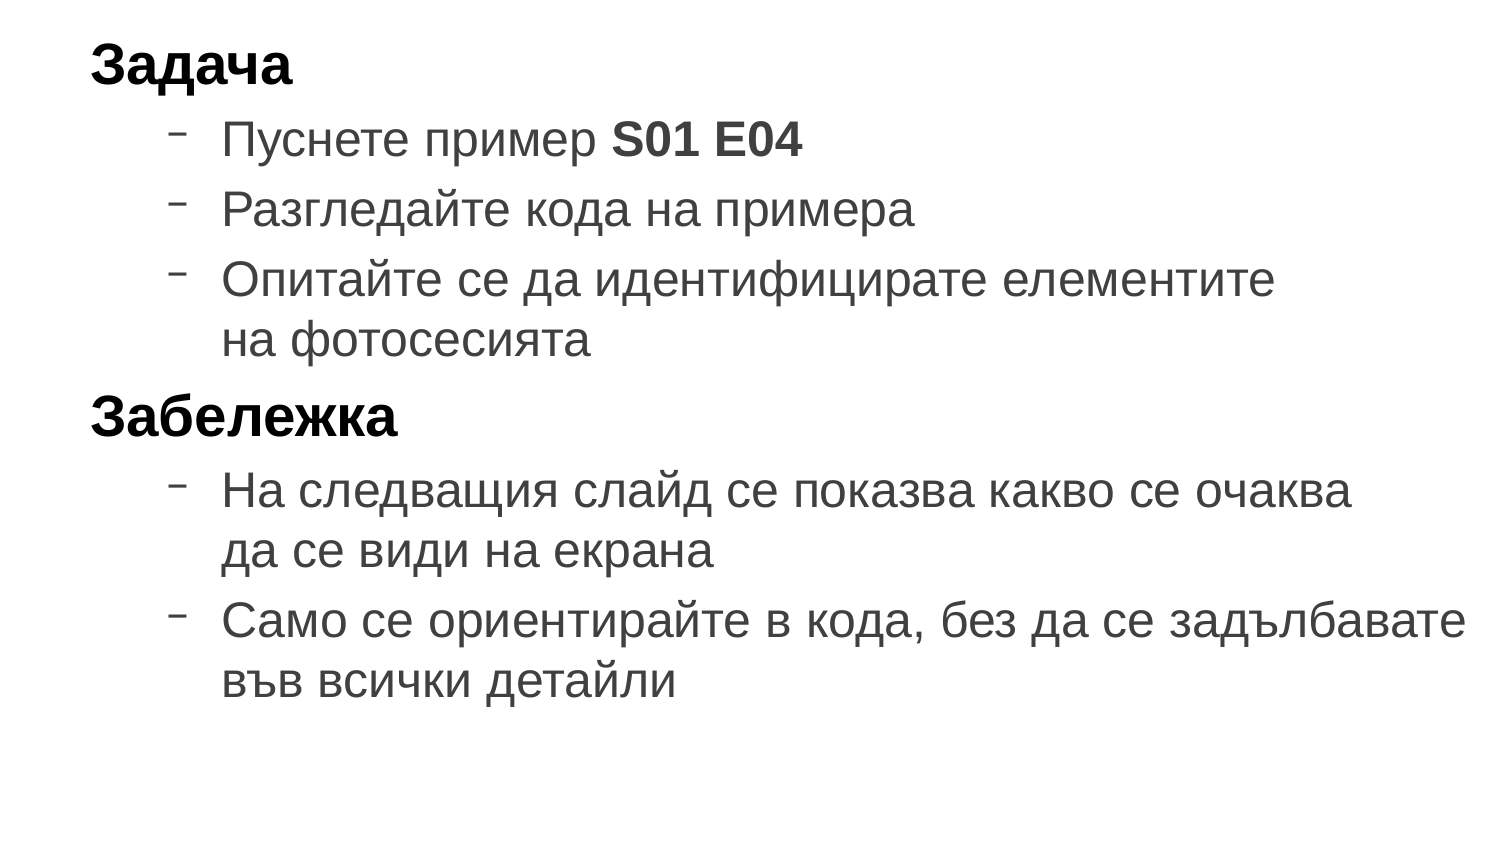

Задача
Пуснете пример S01 E04
Разгледайте кода на примера
Опитайте се да идентифицирате елементите
на фотосесията
Забележка
На следващия слайд се показва какво се очаква
да се види на екрана
Само се ориентирайте в кода, без да се задълбавате
във всички детайли